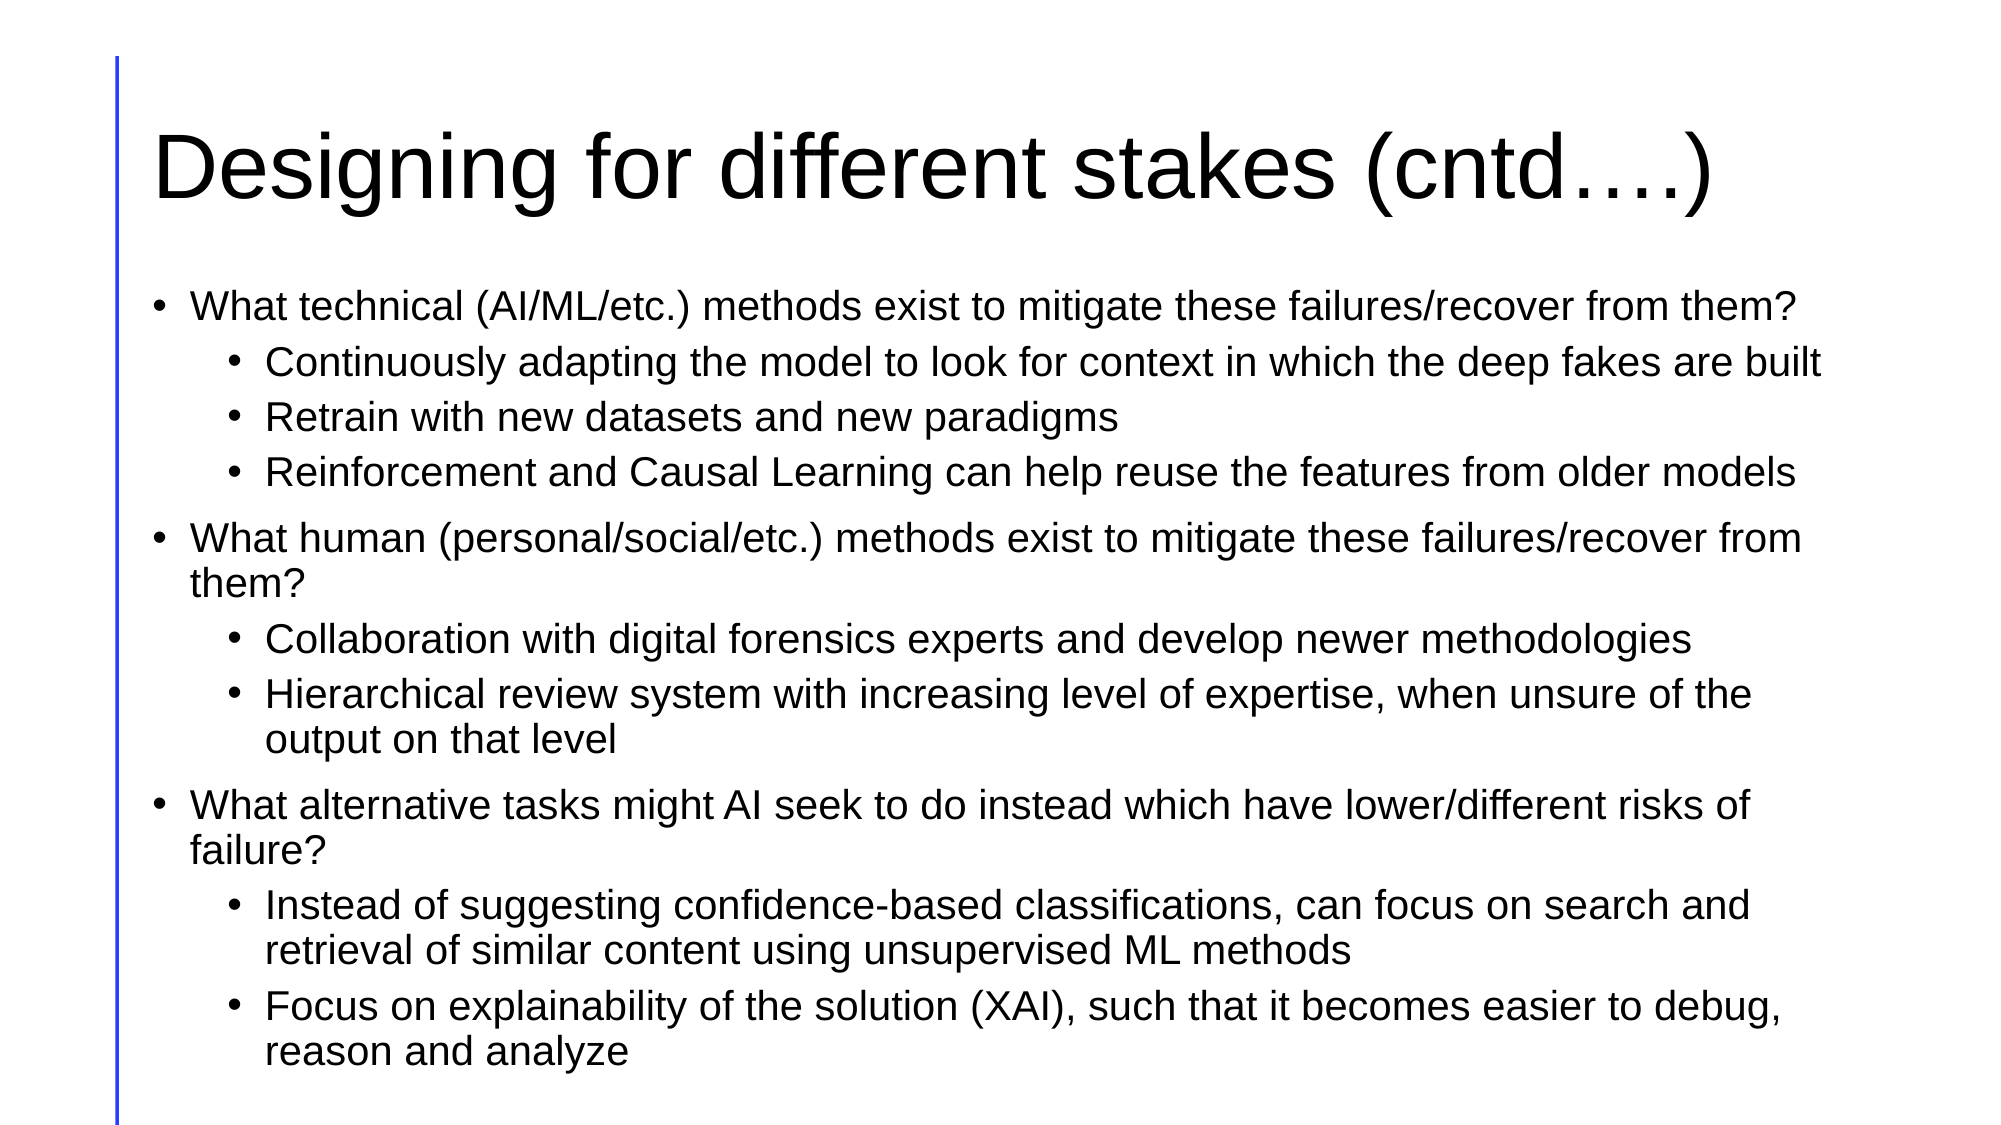

# Designing for different stakes (cntd….)
What technical (AI/ML/etc.) methods exist to mitigate these failures/recover from them?
Continuously adapting the model to look for context in which the deep fakes are built
Retrain with new datasets and new paradigms
Reinforcement and Causal Learning can help reuse the features from older models
What human (personal/social/etc.) methods exist to mitigate these failures/recover from them?
Collaboration with digital forensics experts and develop newer methodologies
Hierarchical review system with increasing level of expertise, when unsure of the output on that level
What alternative tasks might AI seek to do instead which have lower/different risks of failure?
Instead of suggesting confidence-based classifications, can focus on search and retrieval of similar content using unsupervised ML methods
Focus on explainability of the solution (XAI), such that it becomes easier to debug, reason and analyze